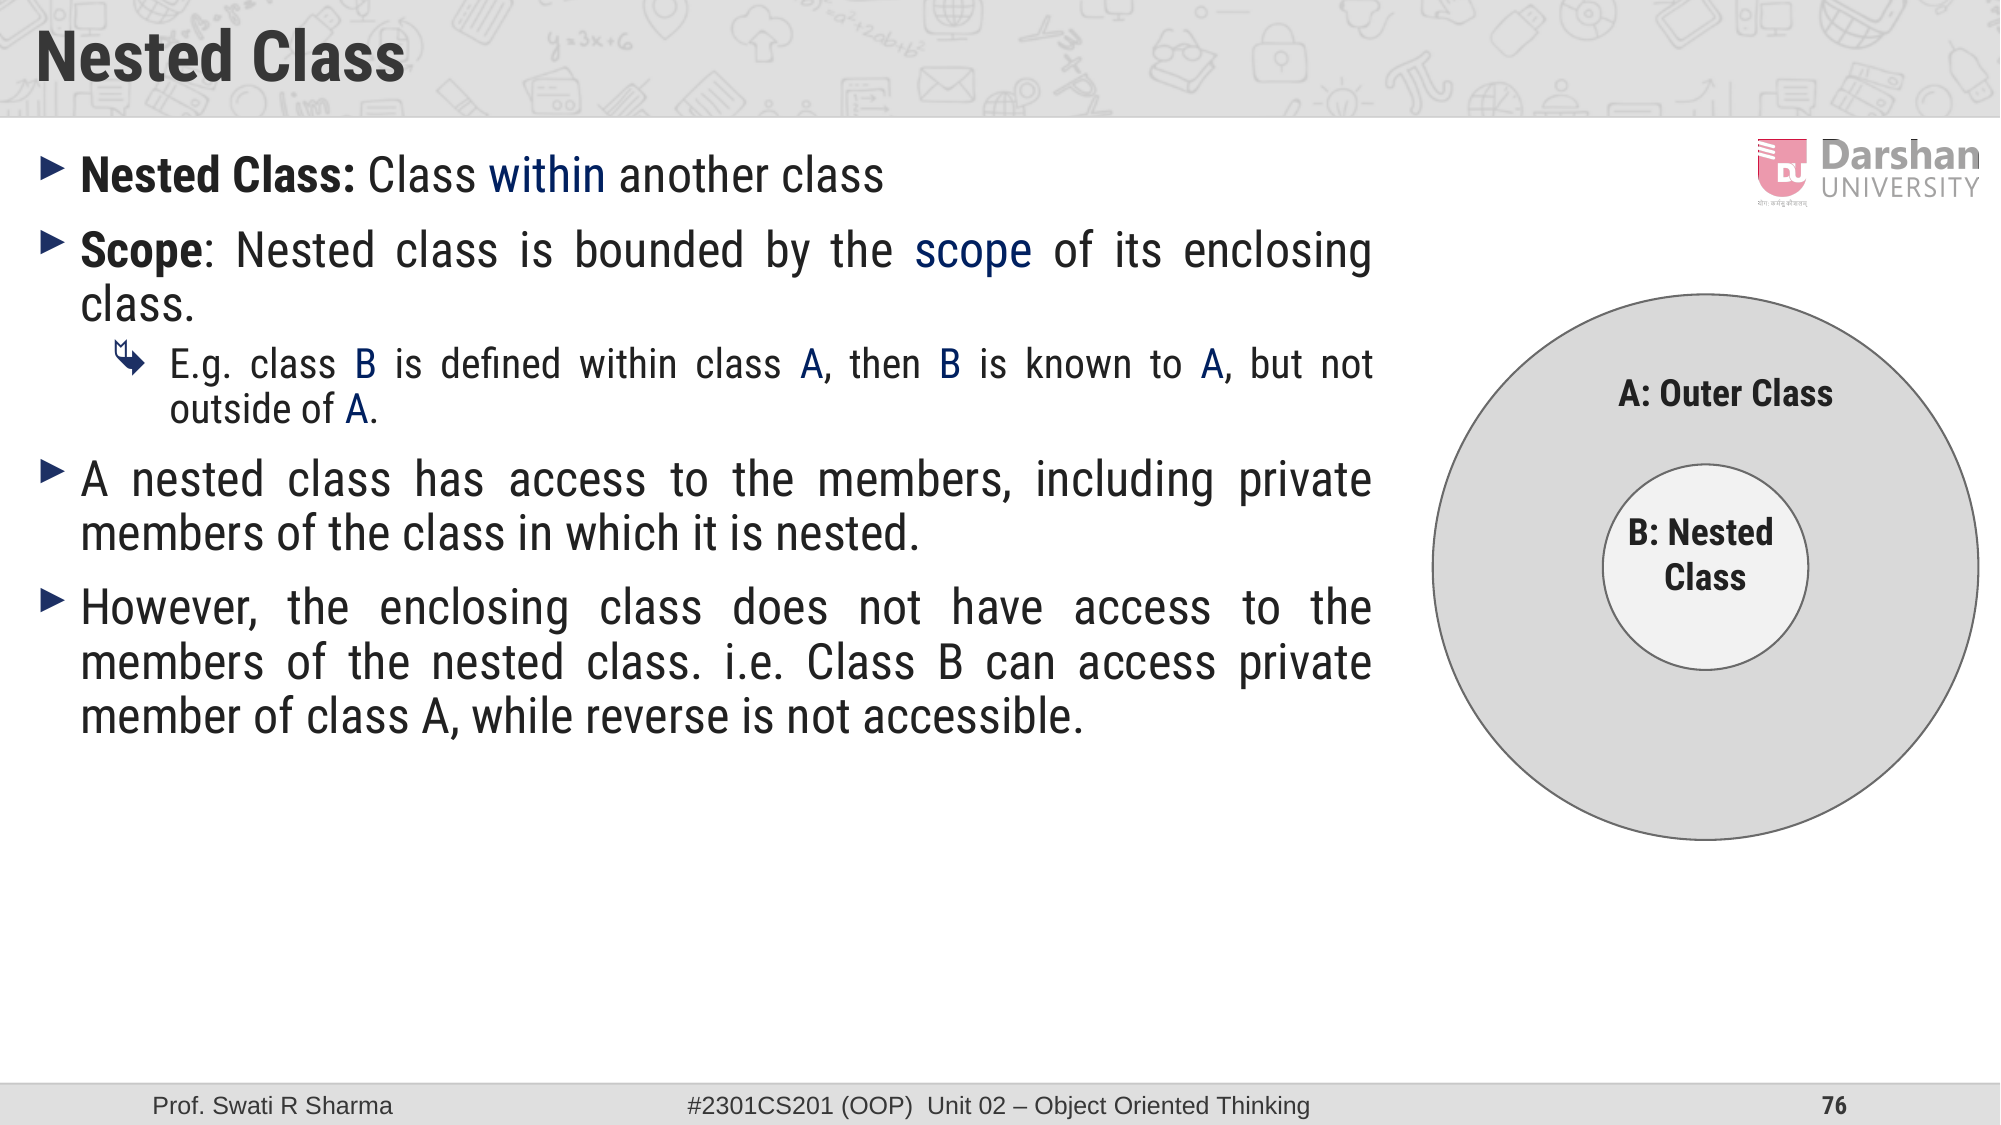

# Nested Class
Nested Class: Class within another class
Scope: Nested class is bounded by the scope of its enclosing class.
E.g. class B is defined within class A, then B is known to A, but not outside of A.
A nested class has access to the members, including private members of the class in which it is nested.
However, the enclosing class does not have access to the members of the nested class. i.e. Class B can access private member of class A, while reverse is not accessible.

A: Outer Class

B: Nested
Class